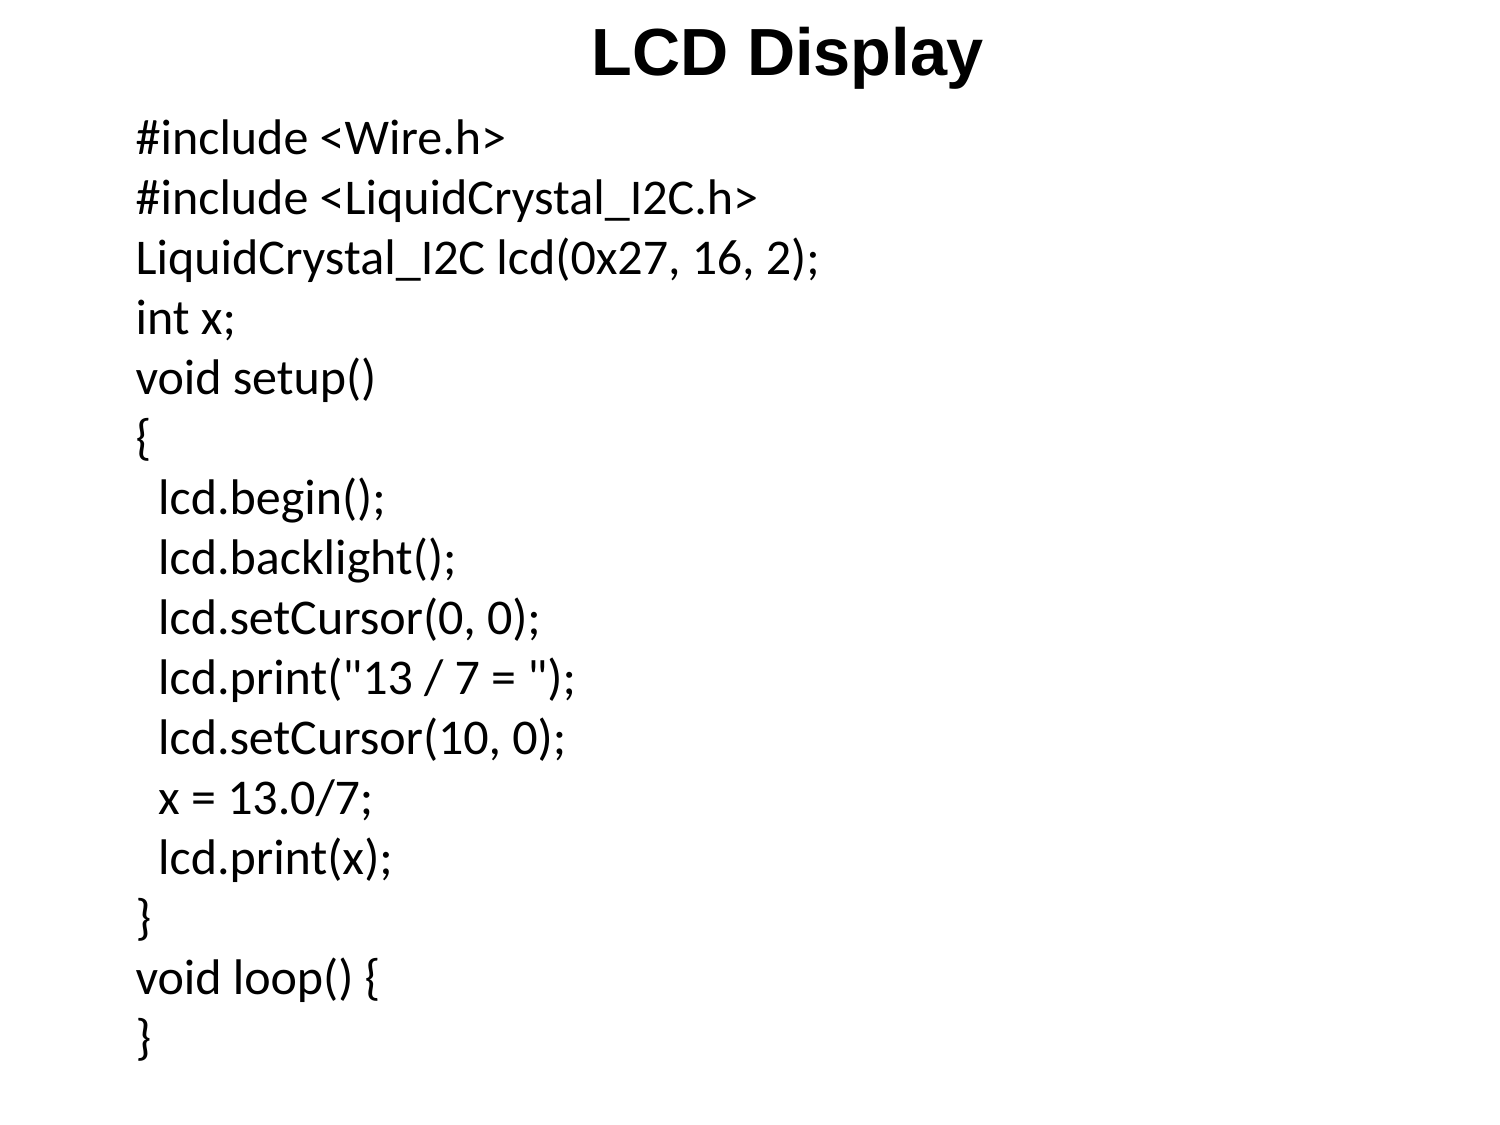

LCD Display
#include <Wire.h>
#include <LiquidCrystal_I2C.h>
LiquidCrystal_I2C lcd(0x27, 16, 2);
int x;
void setup()
{
  lcd.begin();
  lcd.backlight();
  lcd.setCursor(0, 0);
  lcd.print("13 / 7 = ");
  lcd.setCursor(10, 0);
  x = 13.0/7;
  lcd.print(x);
}
void loop() {
}